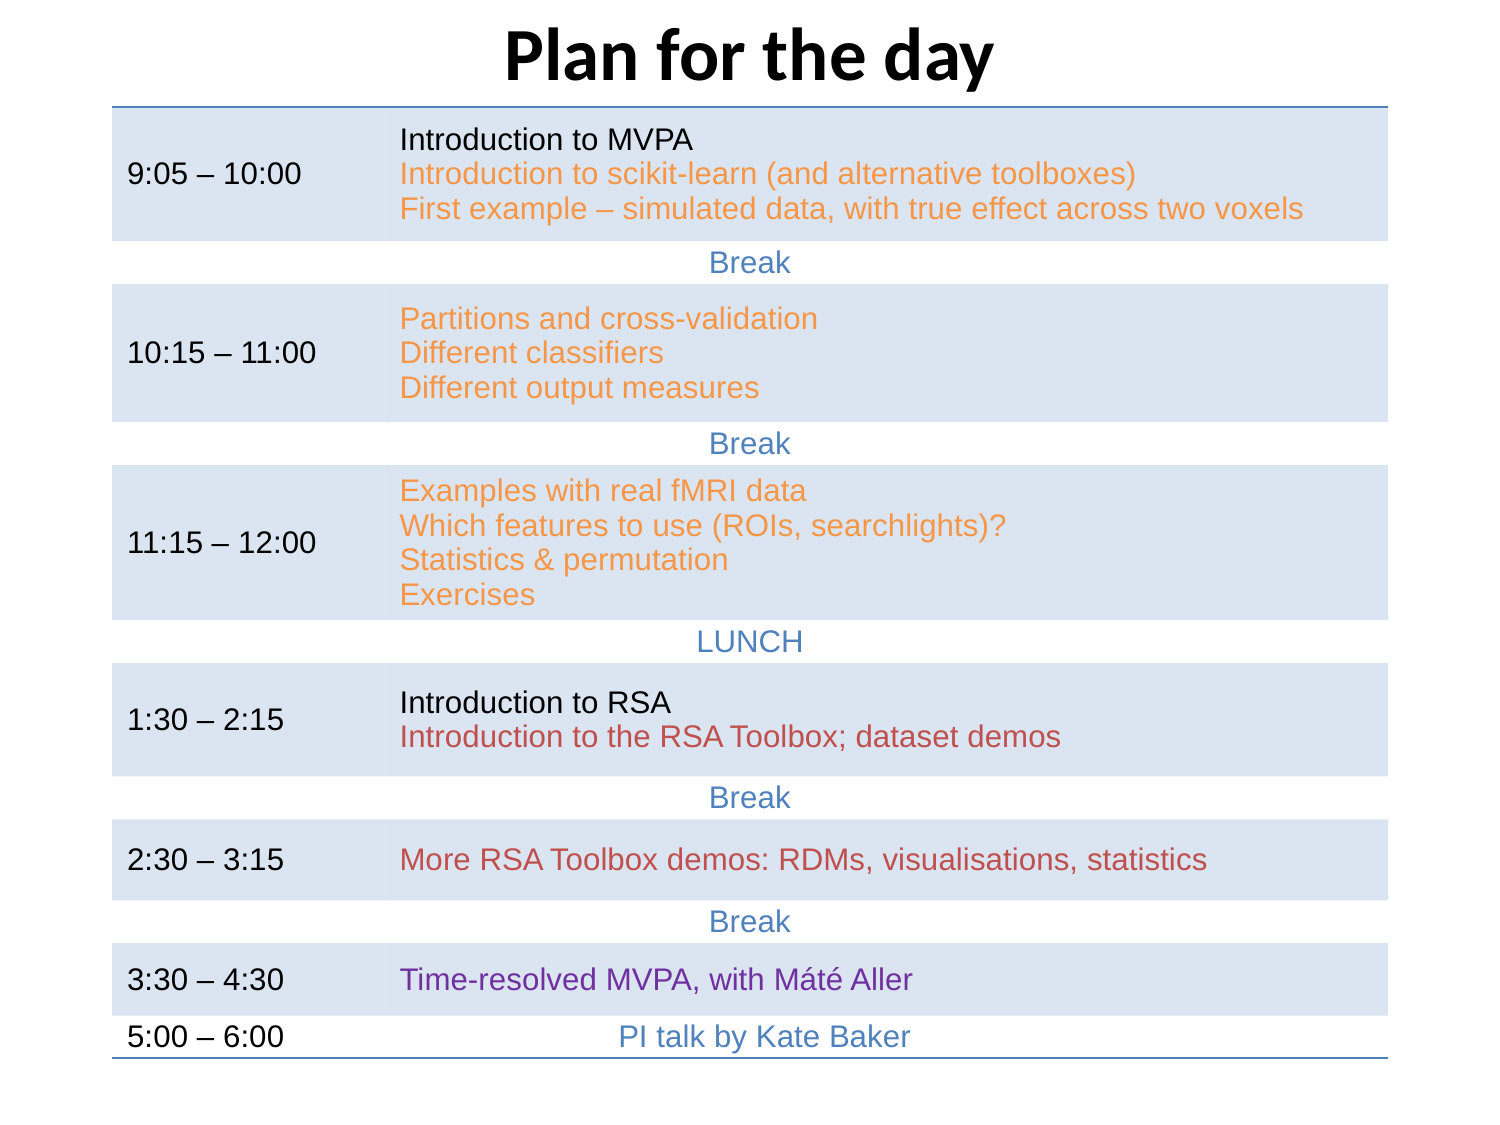

Plan for the day
| 9:05 – 10:00 | Introduction to MVPA Introduction to scikit-learn (and alternative toolboxes) First example – simulated data, with true effect across two voxels |
| --- | --- |
| Break |  |
| 10:15 – 11:00 | Partitions and cross-validation Different classifiers Different output measures |
| Break |  |
| 11:15 – 12:00 | Examples with real fMRI data Which features to use (ROIs, searchlights)? Statistics & permutation Exercises |
| LUNCH |  |
| 1:30 – 2:15 | Introduction to RSA Introduction to the RSA Toolbox; dataset demos |
| Break |  |
| 2:30 – 3:15 | More RSA Toolbox demos: RDMs, visualisations, statistics |
| Break |  |
| 3:30 – 4:30 | Time-resolved MVPA, with Máté Aller |
| 5:00 – 6:00 | PI talk by Kate Baker |